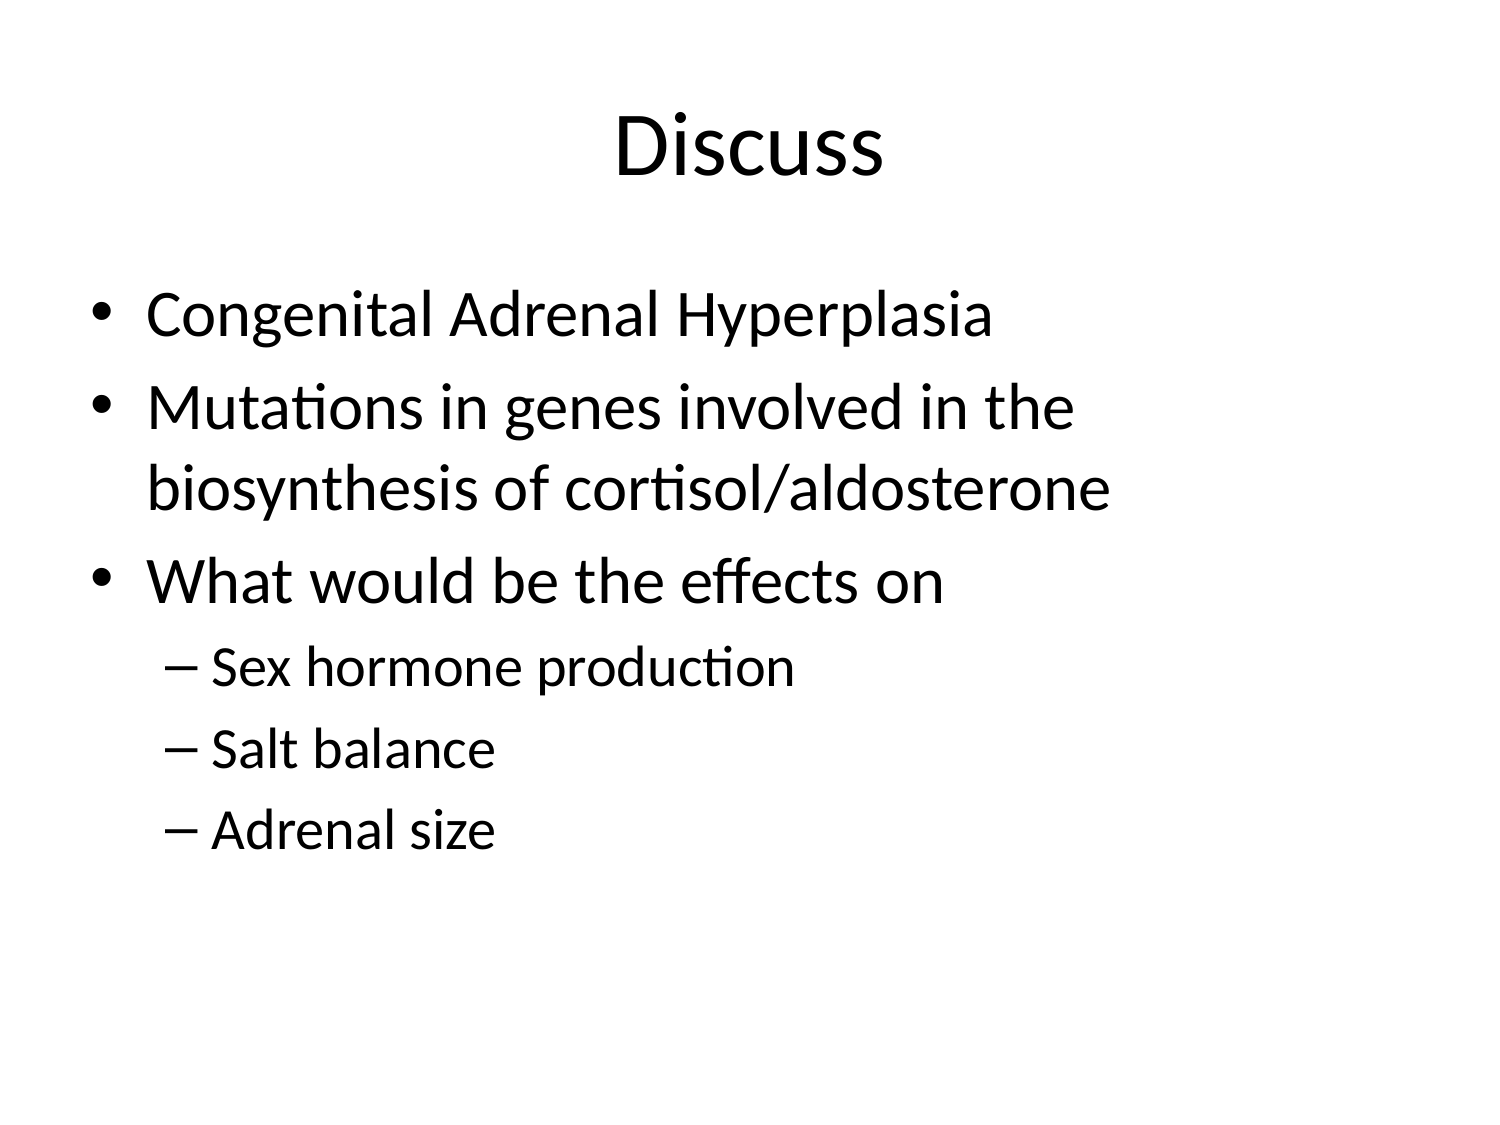

# Discuss
Congenital Adrenal Hyperplasia
Mutations in genes involved in the biosynthesis of cortisol/aldosterone
What would be the effects on
Sex hormone production
Salt balance
Adrenal size